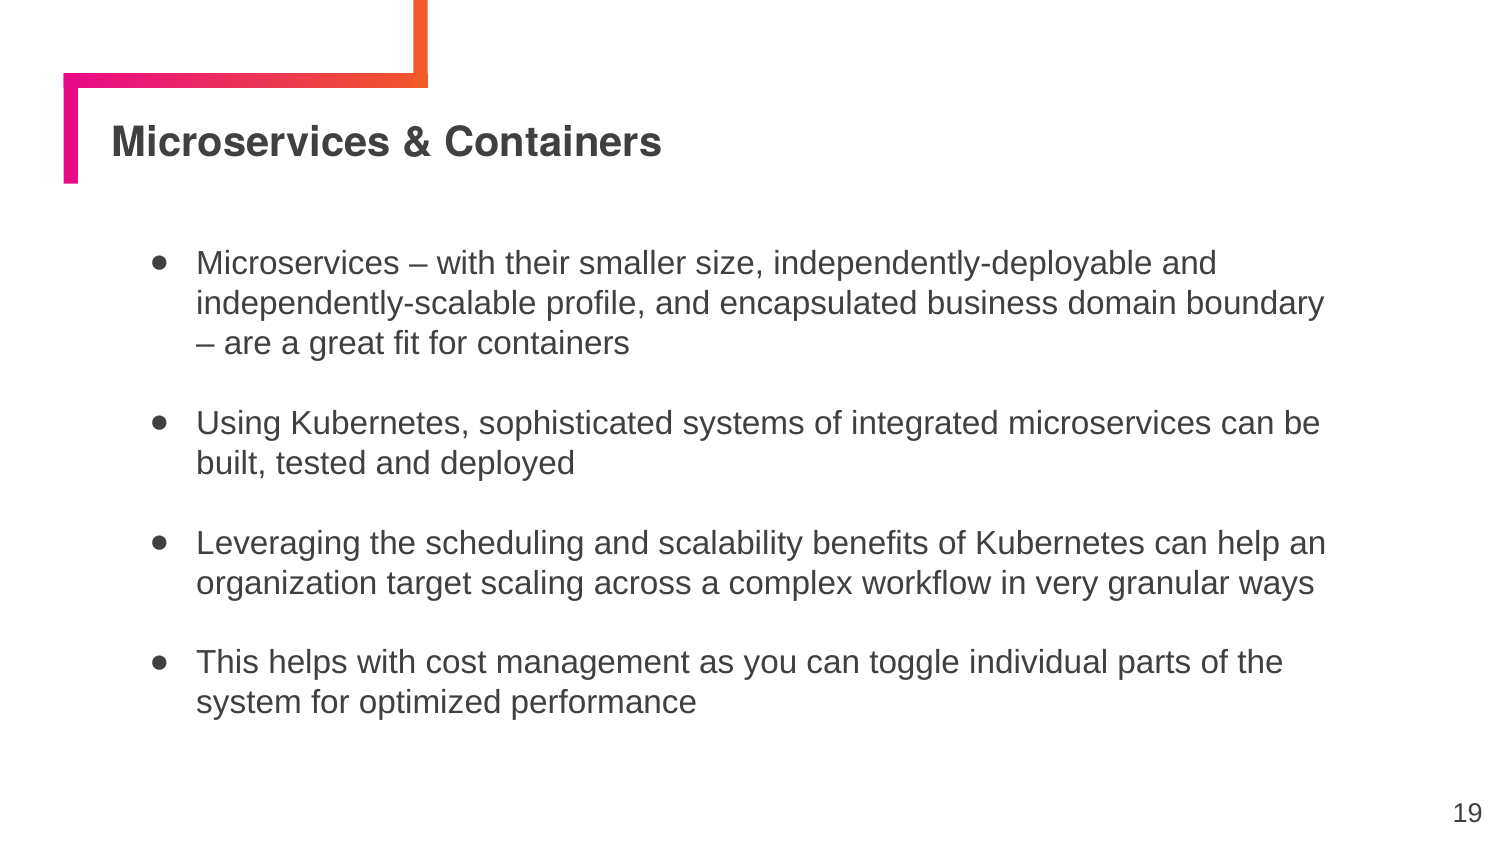

# Microservices & Containers
Microservices – with their smaller size, independently-deployable and independently-scalable profile, and encapsulated business domain boundary – are a great fit for containers

Using Kubernetes, sophisticated systems of integrated microservices can be built, tested and deployed

Leveraging the scheduling and scalability benefits of Kubernetes can help an organization target scaling across a complex workflow in very granular ways

This helps with cost management as you can toggle individual parts of the system for optimized performance
19